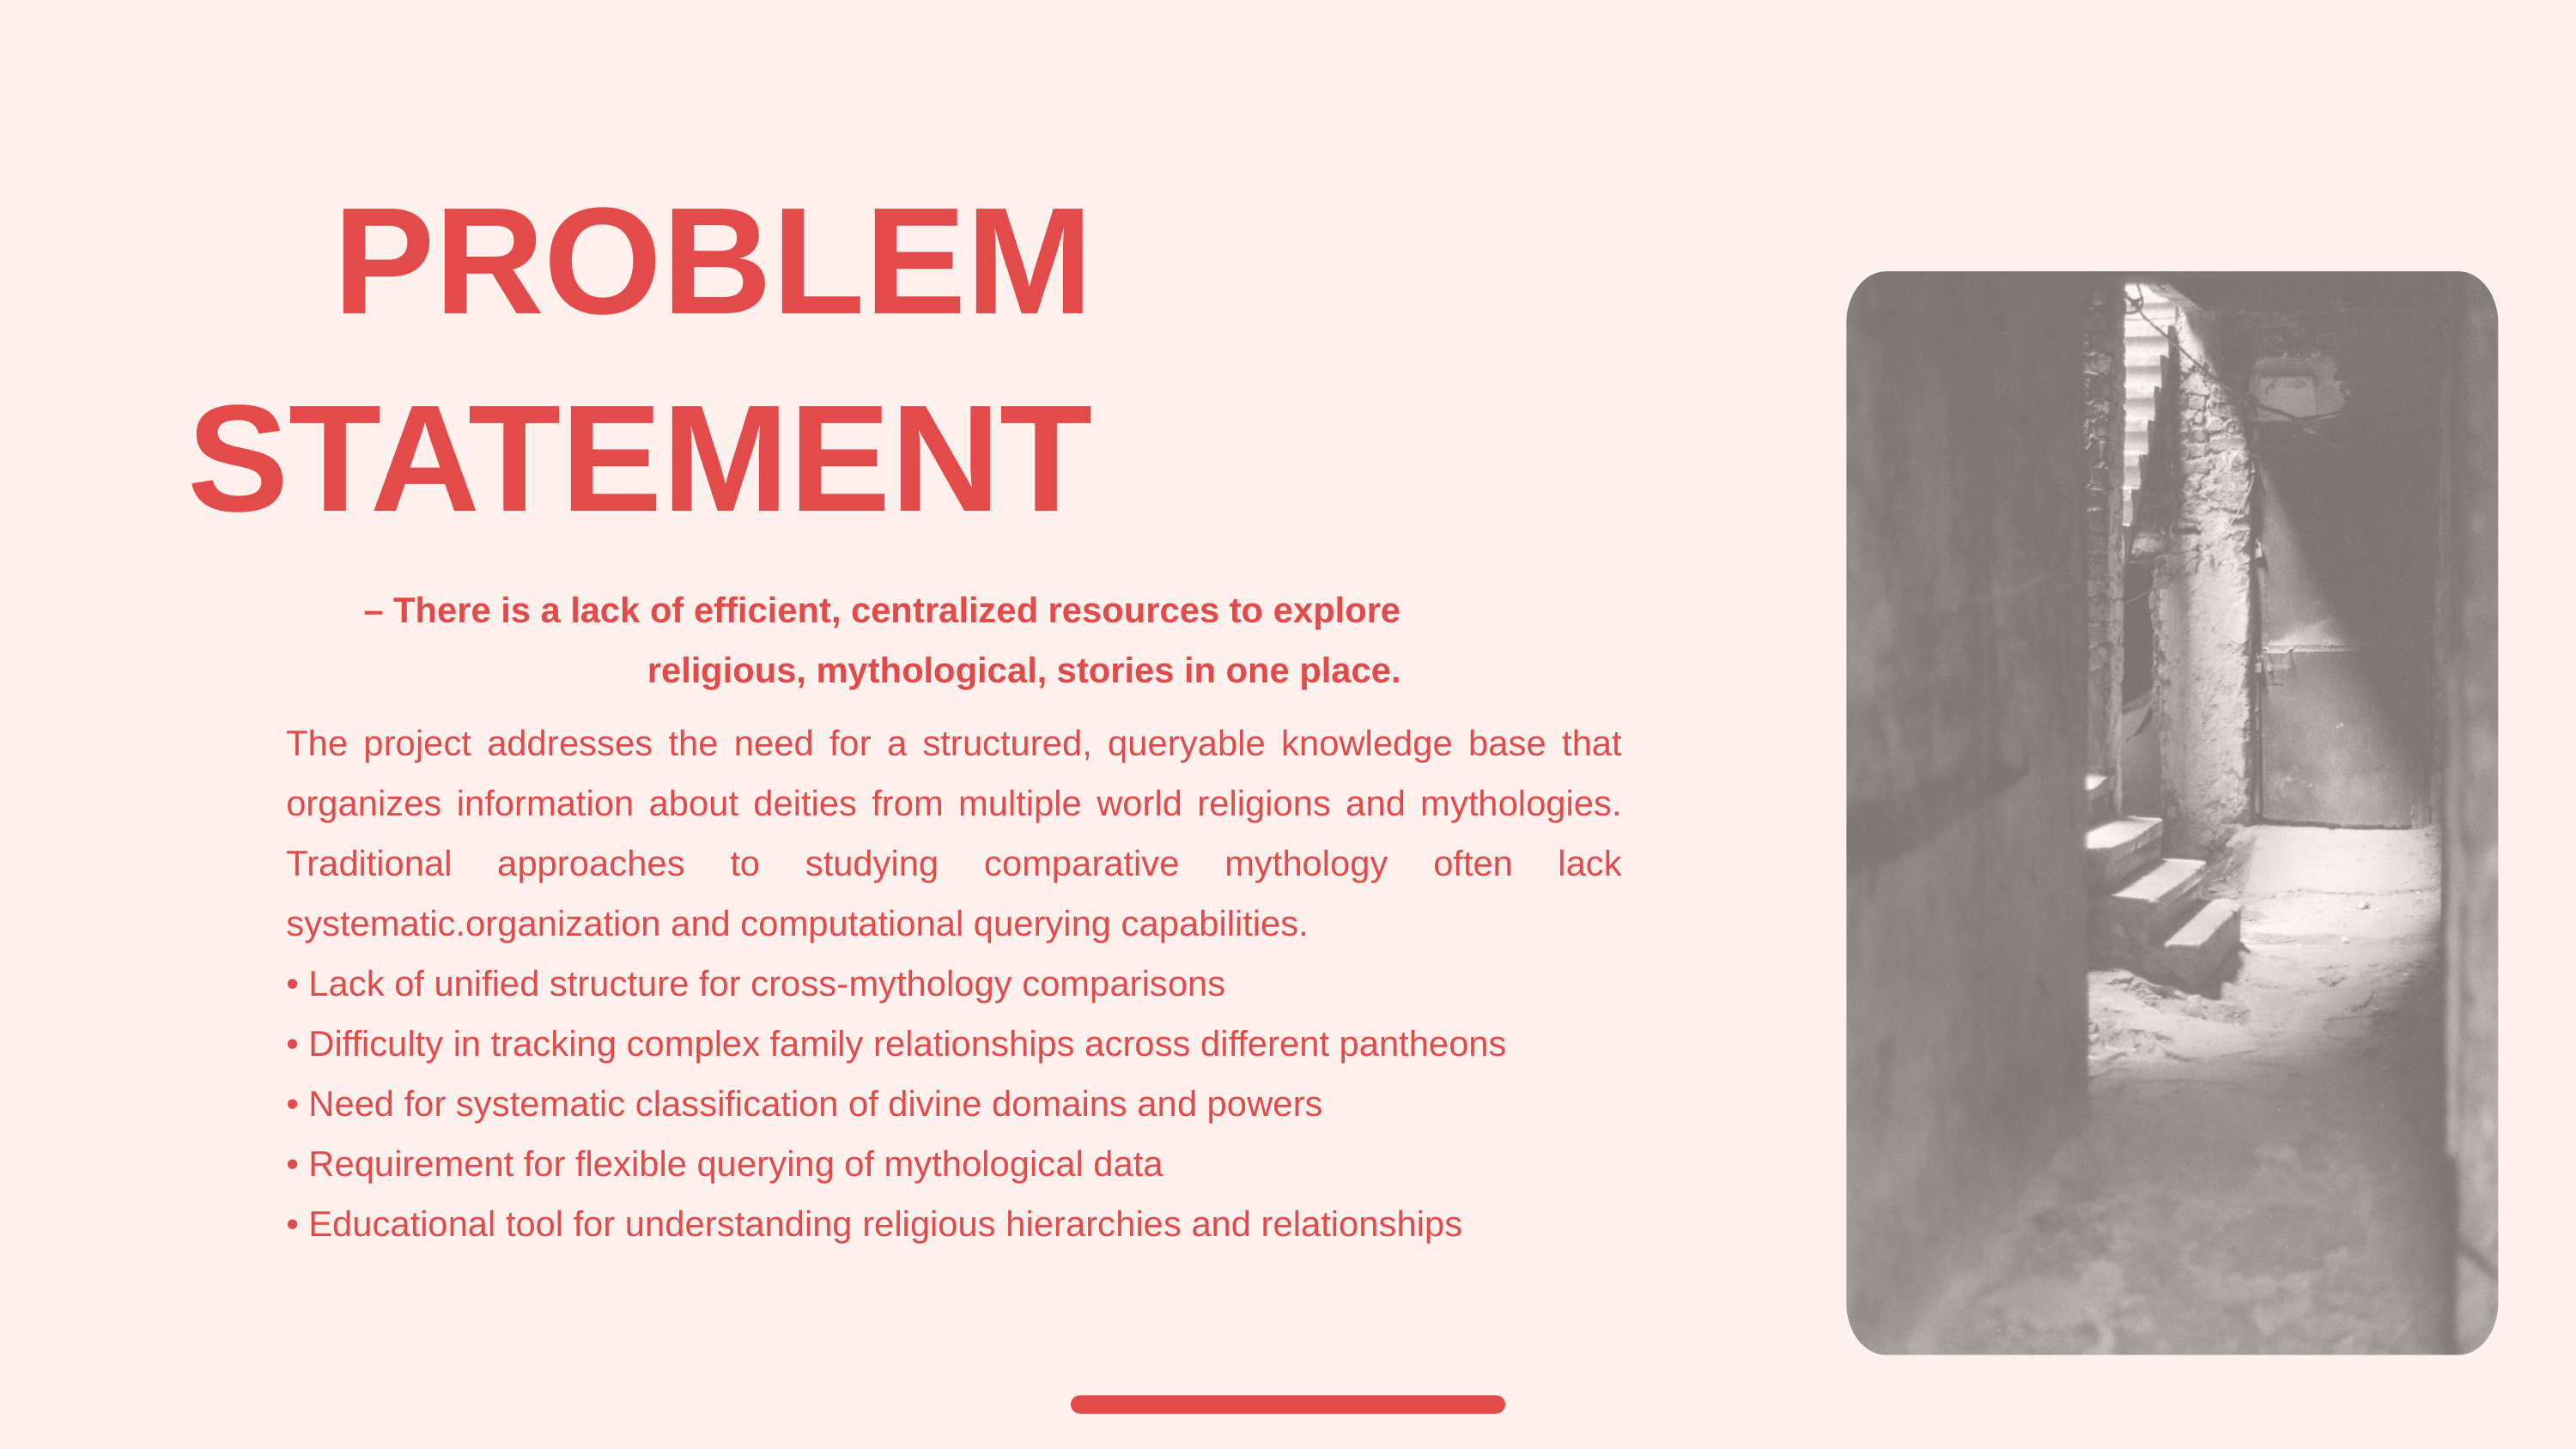

PROBLEM
STATEMENT

– There is a lack of efficient, centralized resources to explore religious, mythological, stories in one place.
The project addresses the need for a structured, queryable knowledge base that organizes information about deities from multiple world religions and mythologies. Traditional approaches to studying comparative mythology often lack systematic.organization and computational querying capabilities.
• Lack of unified structure for cross-mythology comparisons
• Difficulty in tracking complex family relationships across different pantheons
• Need for systematic classification of divine domains and powers
• Requirement for flexible querying of mythological data
• Educational tool for understanding religious hierarchies and relationships